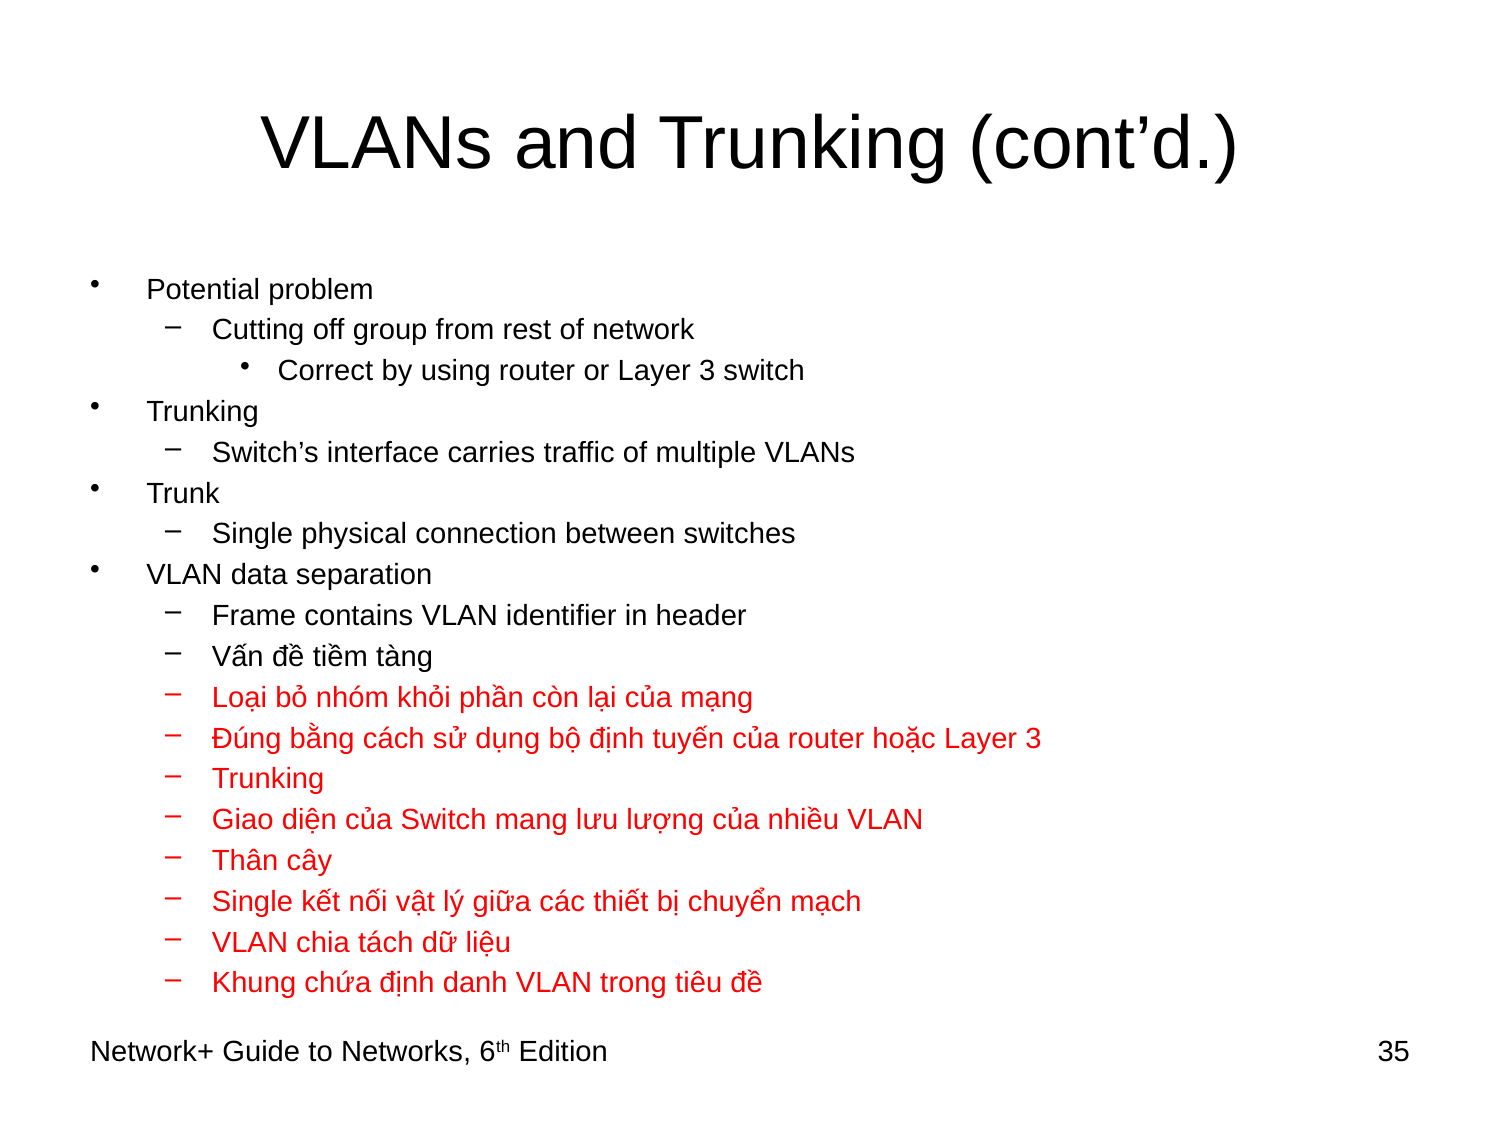

# VLANs and Trunking (cont’d.)
Potential problem
Cutting off group from rest of network
Correct by using router or Layer 3 switch
Trunking
Switch’s interface carries traffic of multiple VLANs
Trunk
Single physical connection between switches
VLAN data separation
Frame contains VLAN identifier in header
Vấn đề tiềm tàng
Loại bỏ nhóm khỏi phần còn lại của mạng
Đúng bằng cách sử dụng bộ định tuyến của router hoặc Layer 3
Trunking
Giao diện của Switch mang lưu lượng của nhiều VLAN
Thân cây
Single kết nối vật lý giữa các thiết bị chuyển mạch
VLAN chia tách dữ liệu
Khung chứa định danh VLAN trong tiêu đề

Network+ Guide to Networks, 6th Edition
35